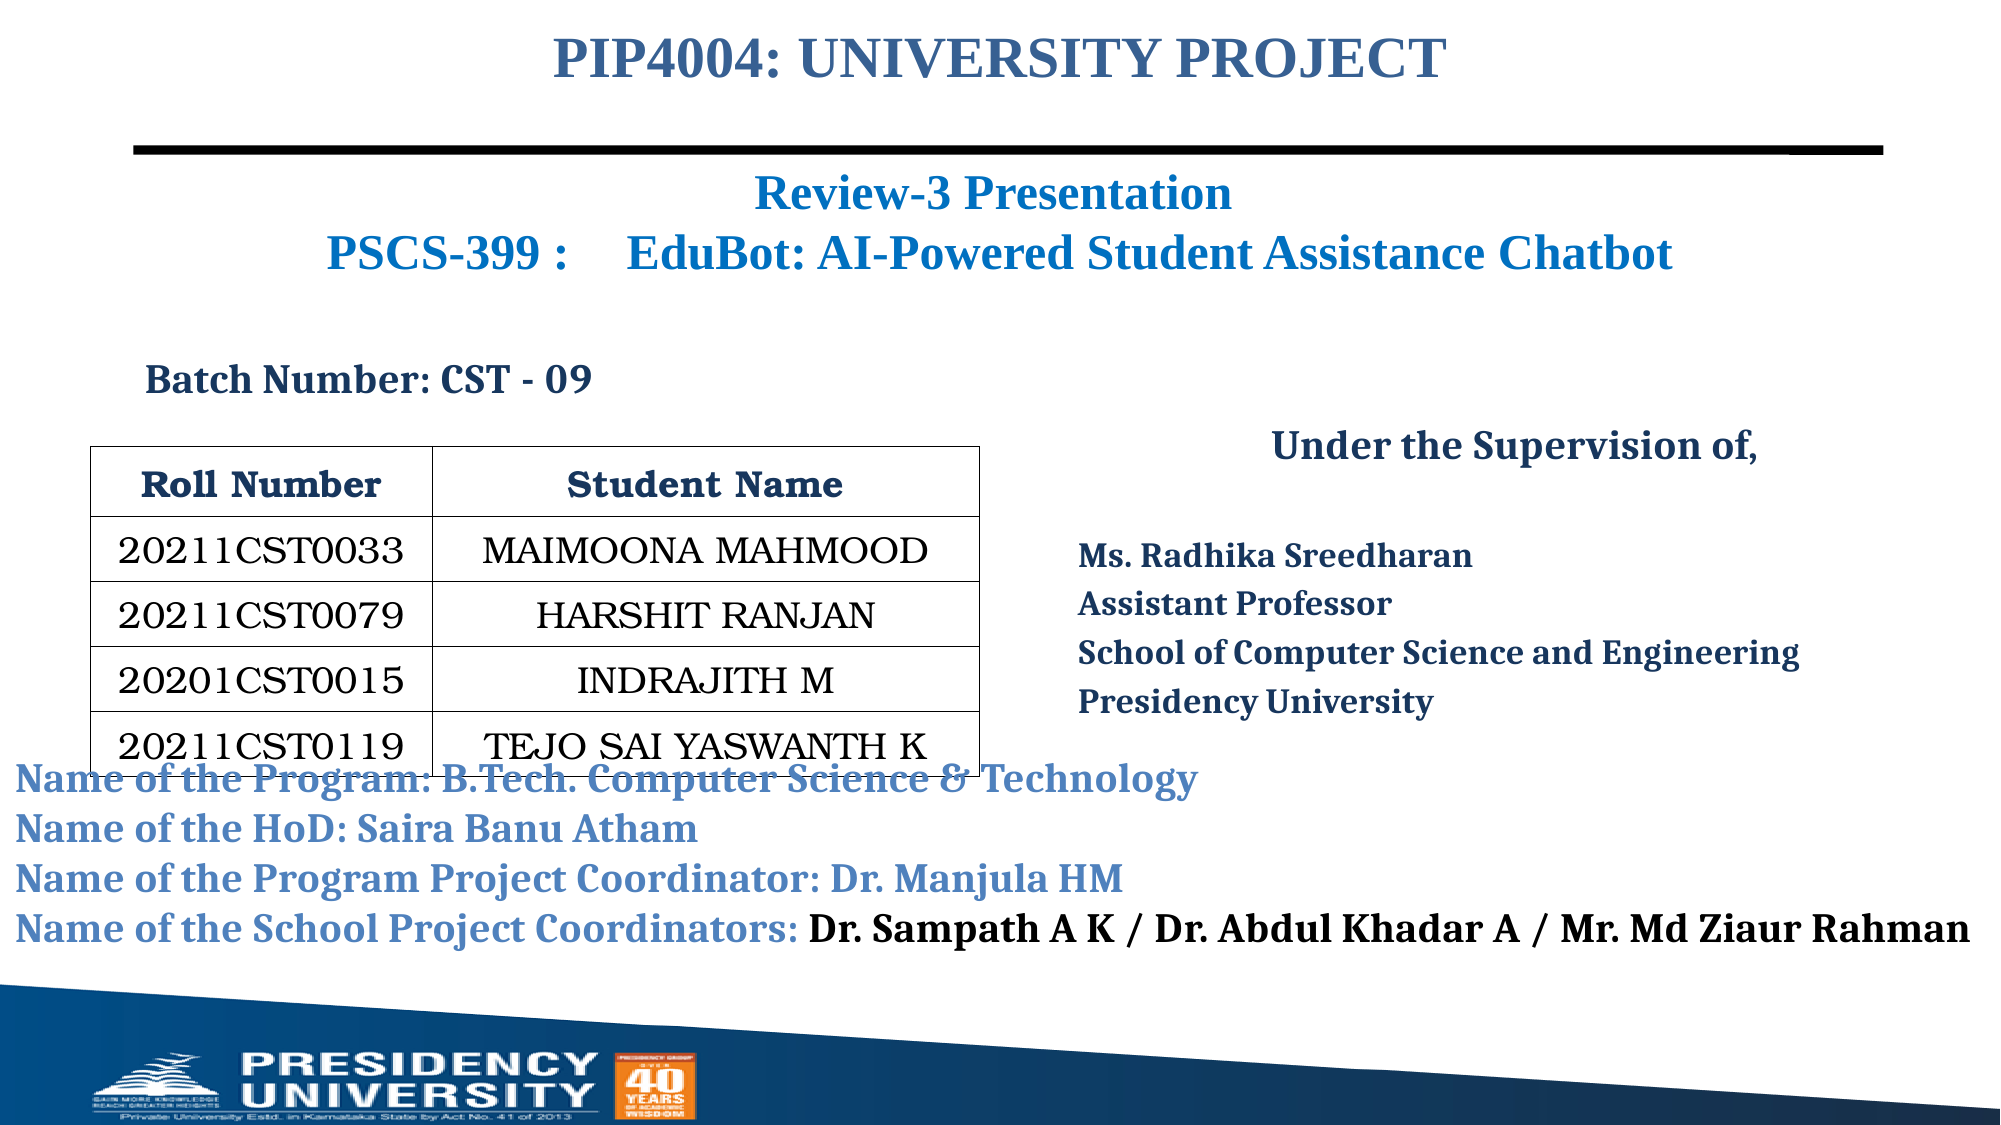

PIP4004: UNIVERSITY PROJECT
Review-3 Presentation
PSCS-399 : 	EduBot: AI-Powered Student Assistance Chatbot
Batch Number: CST - 09

Under the Supervision of,

Ms. Radhika Sreedharan
Assistant Professor
School of Computer Science and Engineering
Presidency University

| Roll Number | Student Name |
| --- | --- |
| 20211CST0033 | MAIMOONA MAHMOOD |
| 20211CST0079 | HARSHIT RANJAN |
| 20201CST0015 | INDRAJITH M |
| 20211CST0119 | TEJO SAI YASWANTH K |
Name of the Program: B.Tech. Computer Science & Technology
Name of the HoD: Saira Banu Atham
Name of the Program Project Coordinator: Dr. Manjula HM
Name of the School Project Coordinators: Dr. Sampath A K / Dr. Abdul Khadar A / Mr. Md Ziaur Rahman